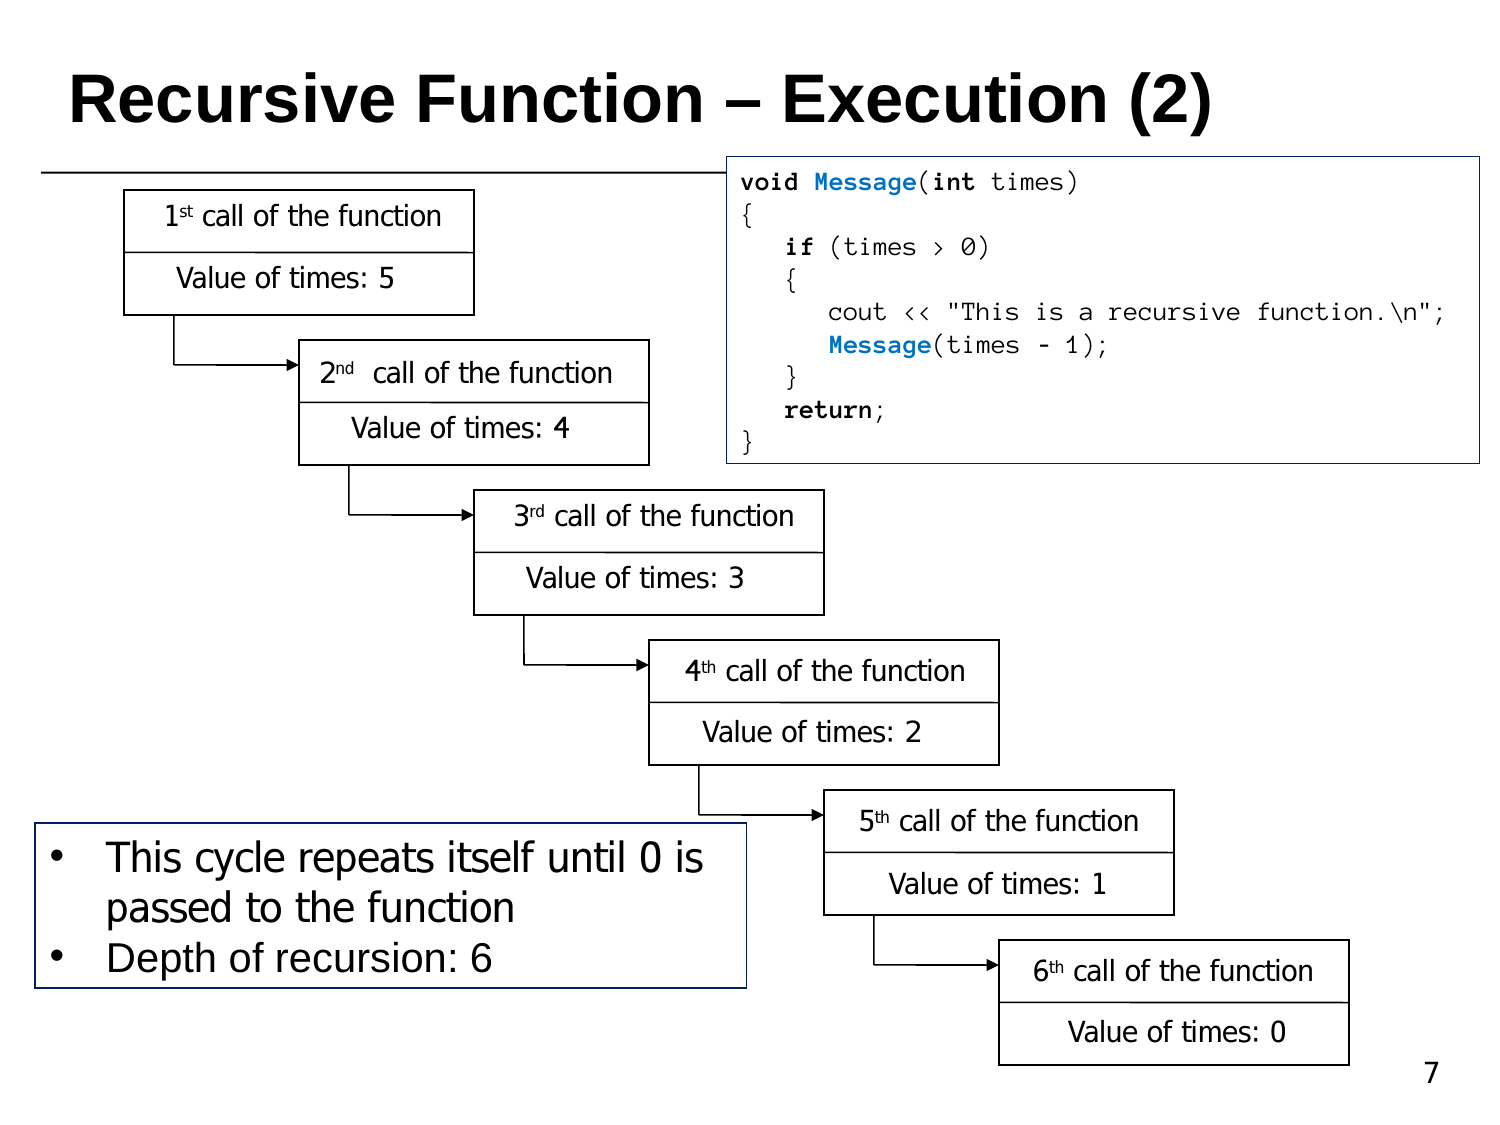

# Recursive Function – Execution (2)
void Message(int times)
{
   if (times > 0)
   {
      cout << "This is a recursive function.\n";
      Message(times ‑ 1);
   }
   return;
}

1st call of the function

Value of times: 5

2nd  call of the function

Value of times: 4

3rd call of the function

Value of times: 3

4th call of the function

Value of times: 2

5th call of the function

Value of times: 1

6th call of the function

Value of times: 0
This cycle repeats itself until 0 is passed to the function
Depth of recursion: 6
7